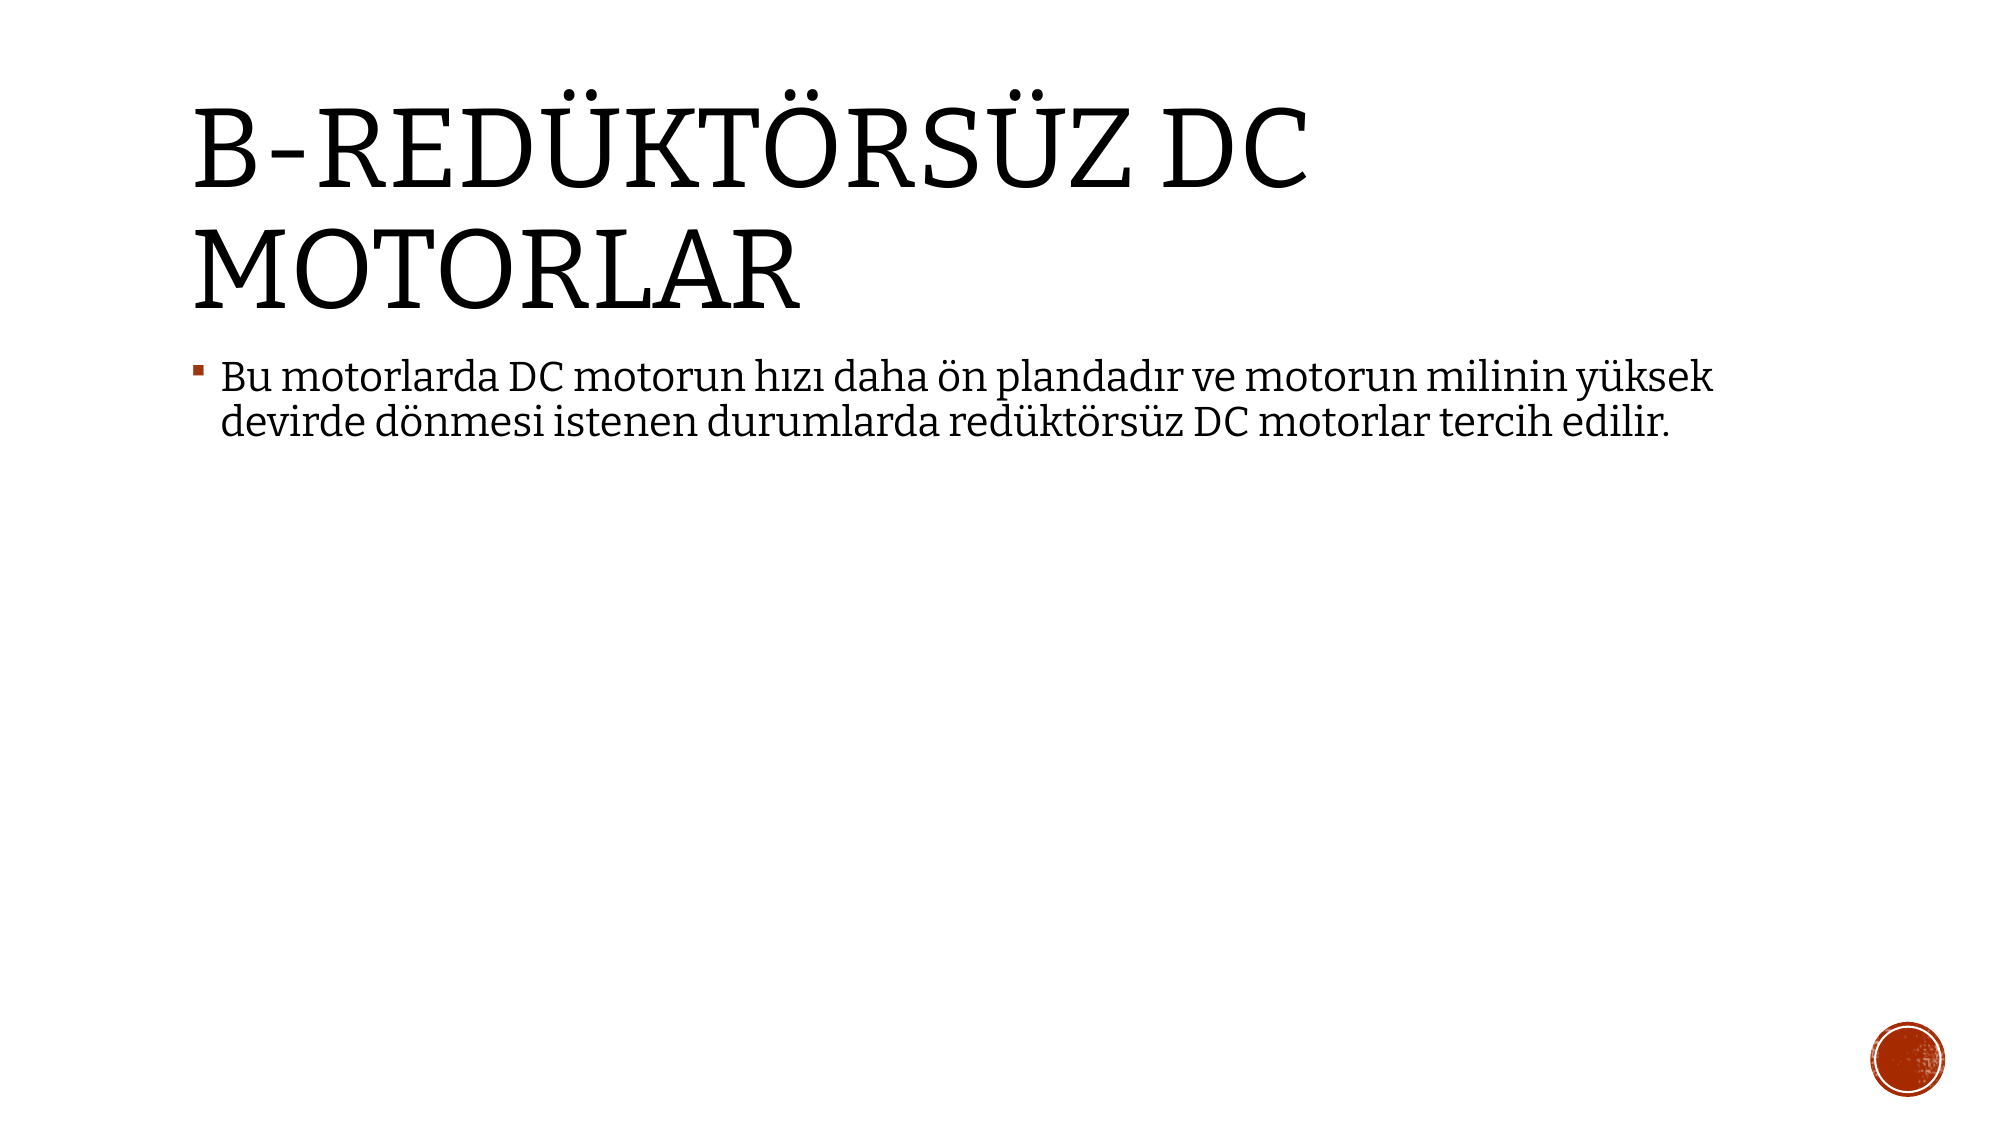

# B-Redüktörsüz DC Motorlar
Bu motorlarda DC motorun hızı daha ön plandadır ve motorun milinin yüksek devirde dönmesi istenen durumlarda redüktörsüz DC motorlar tercih edilir.